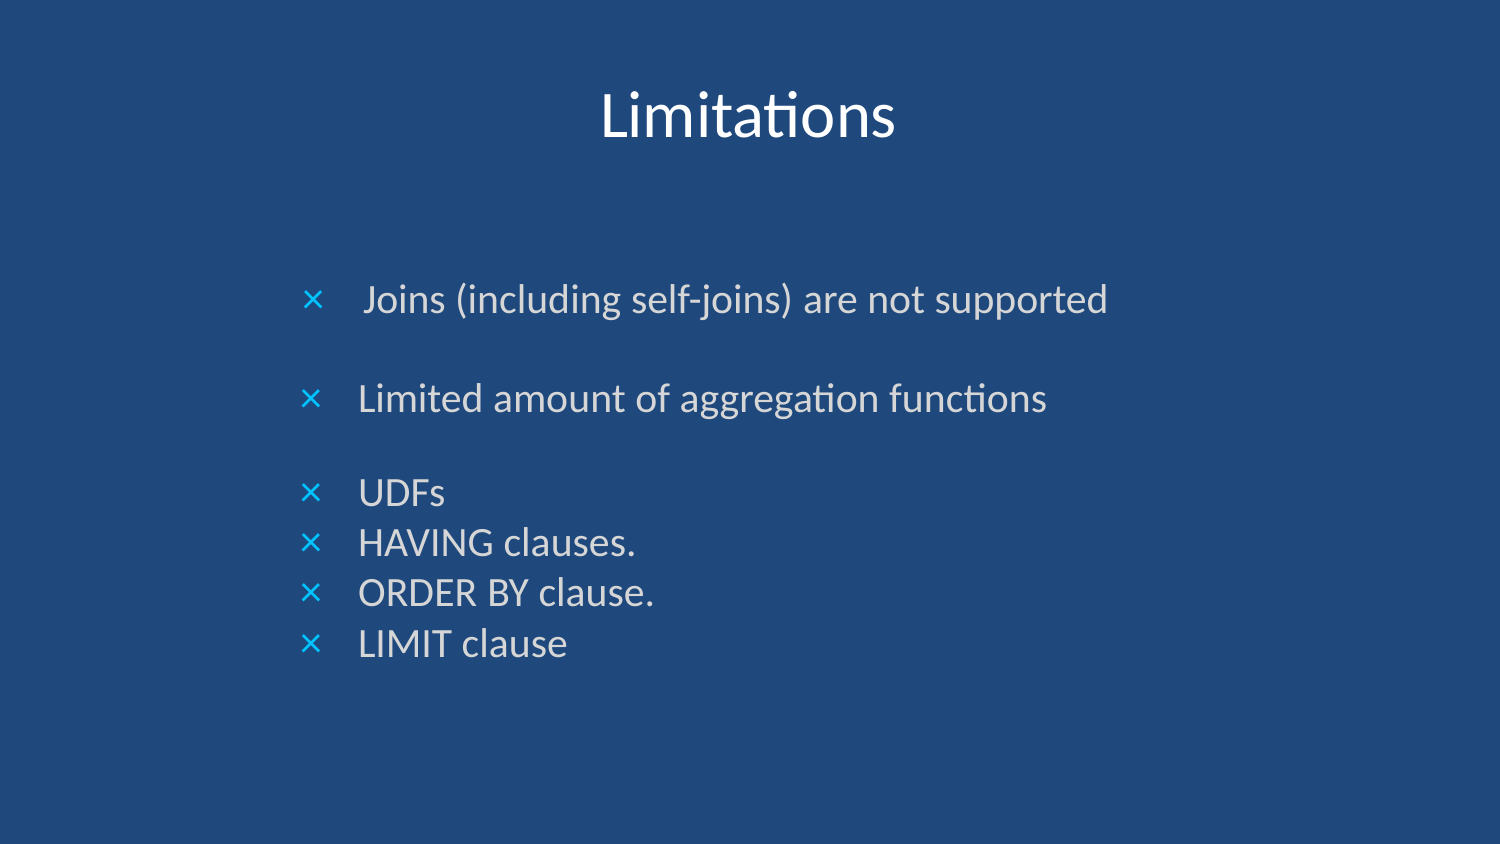

# Limitations
×	Joins (including self-joins) are not supported

×	Limited amount of aggregation functions

×	UDFs
×	HAVING clauses.
×	ORDER BY clause.
×	LIMIT clause